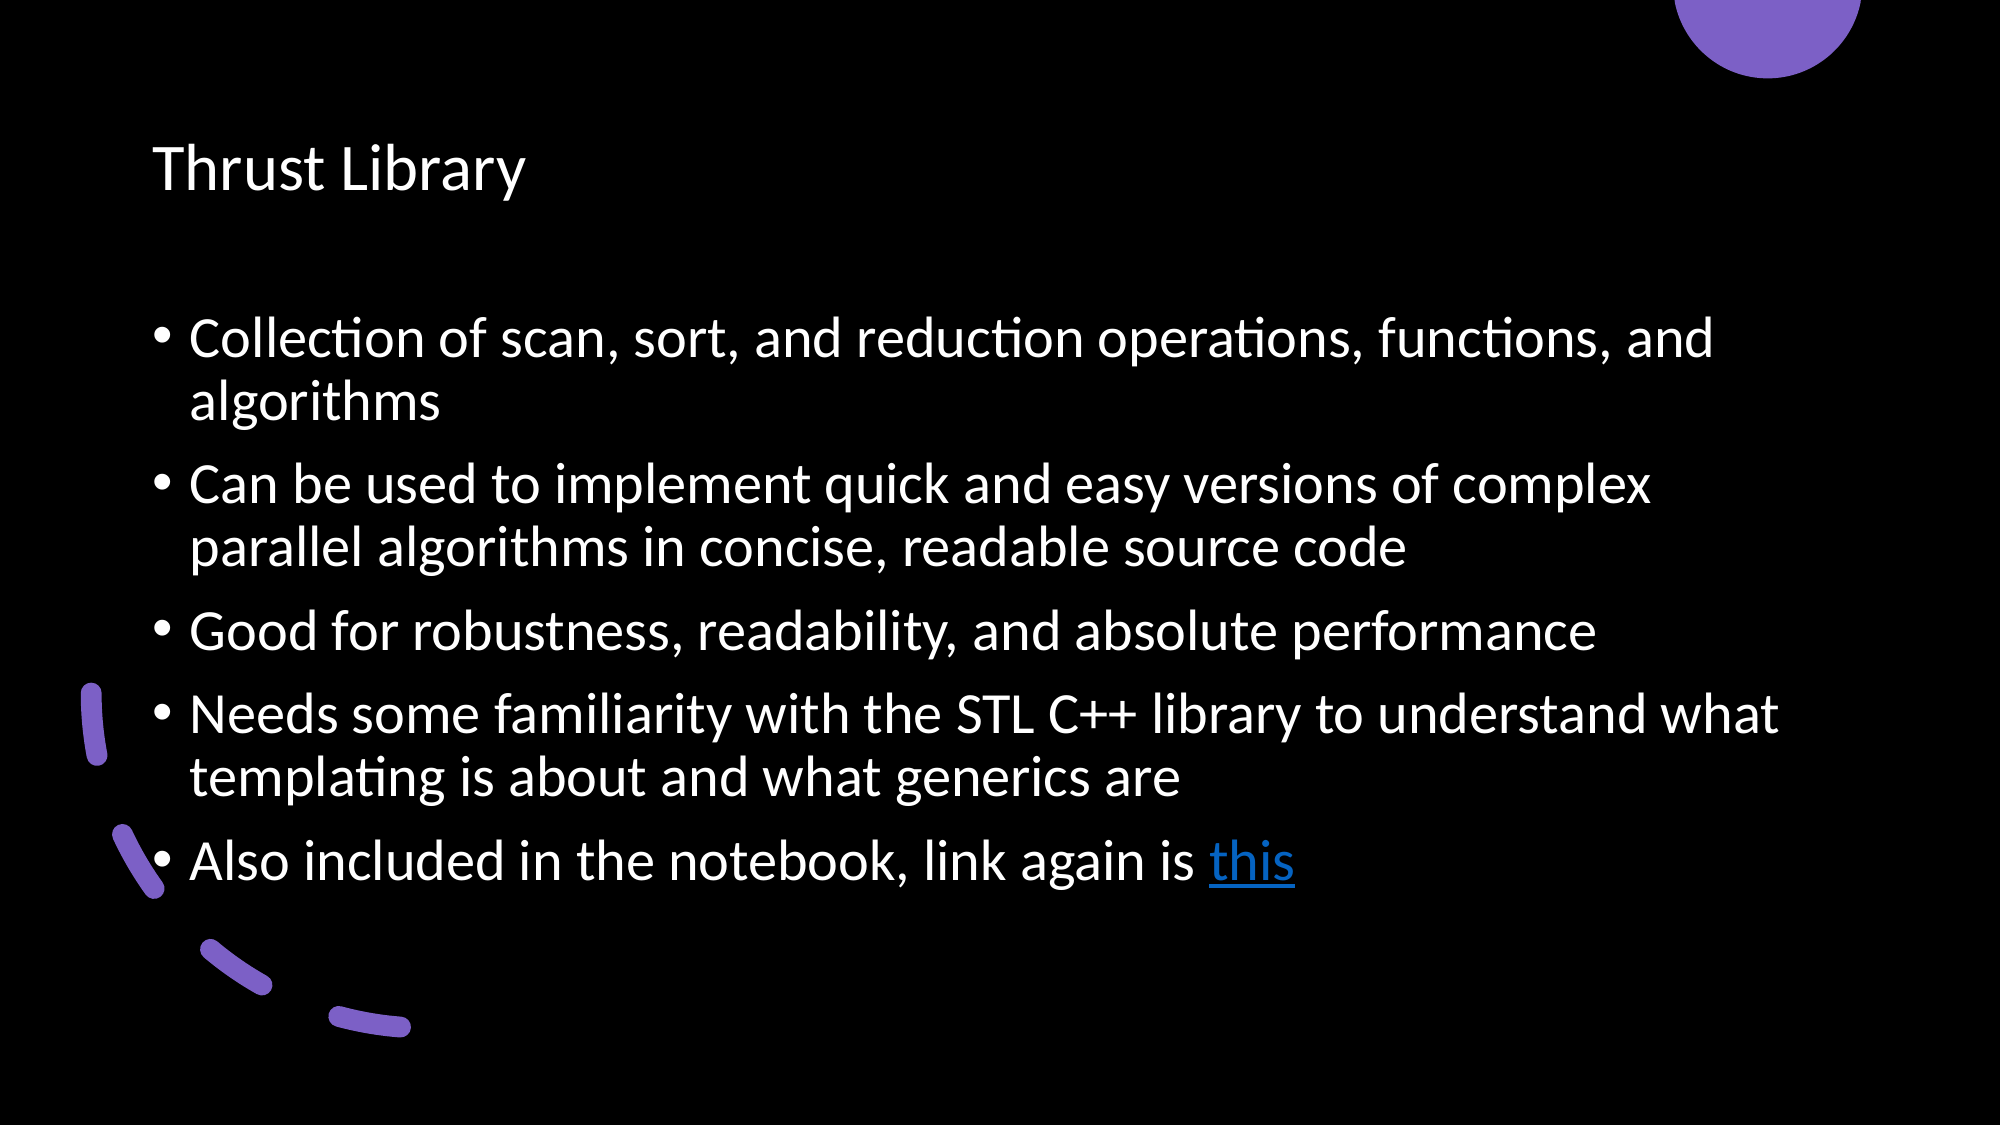

# Thrust Library
Collection of scan, sort, and reduction operations, functions, and algorithms
Can be used to implement quick and easy versions of complex parallel algorithms in concise, readable source code
Good for robustness, readability, and absolute performance
Needs some familiarity with the STL C++ library to understand what templating is about and what generics are
Also included in the notebook, link again is this